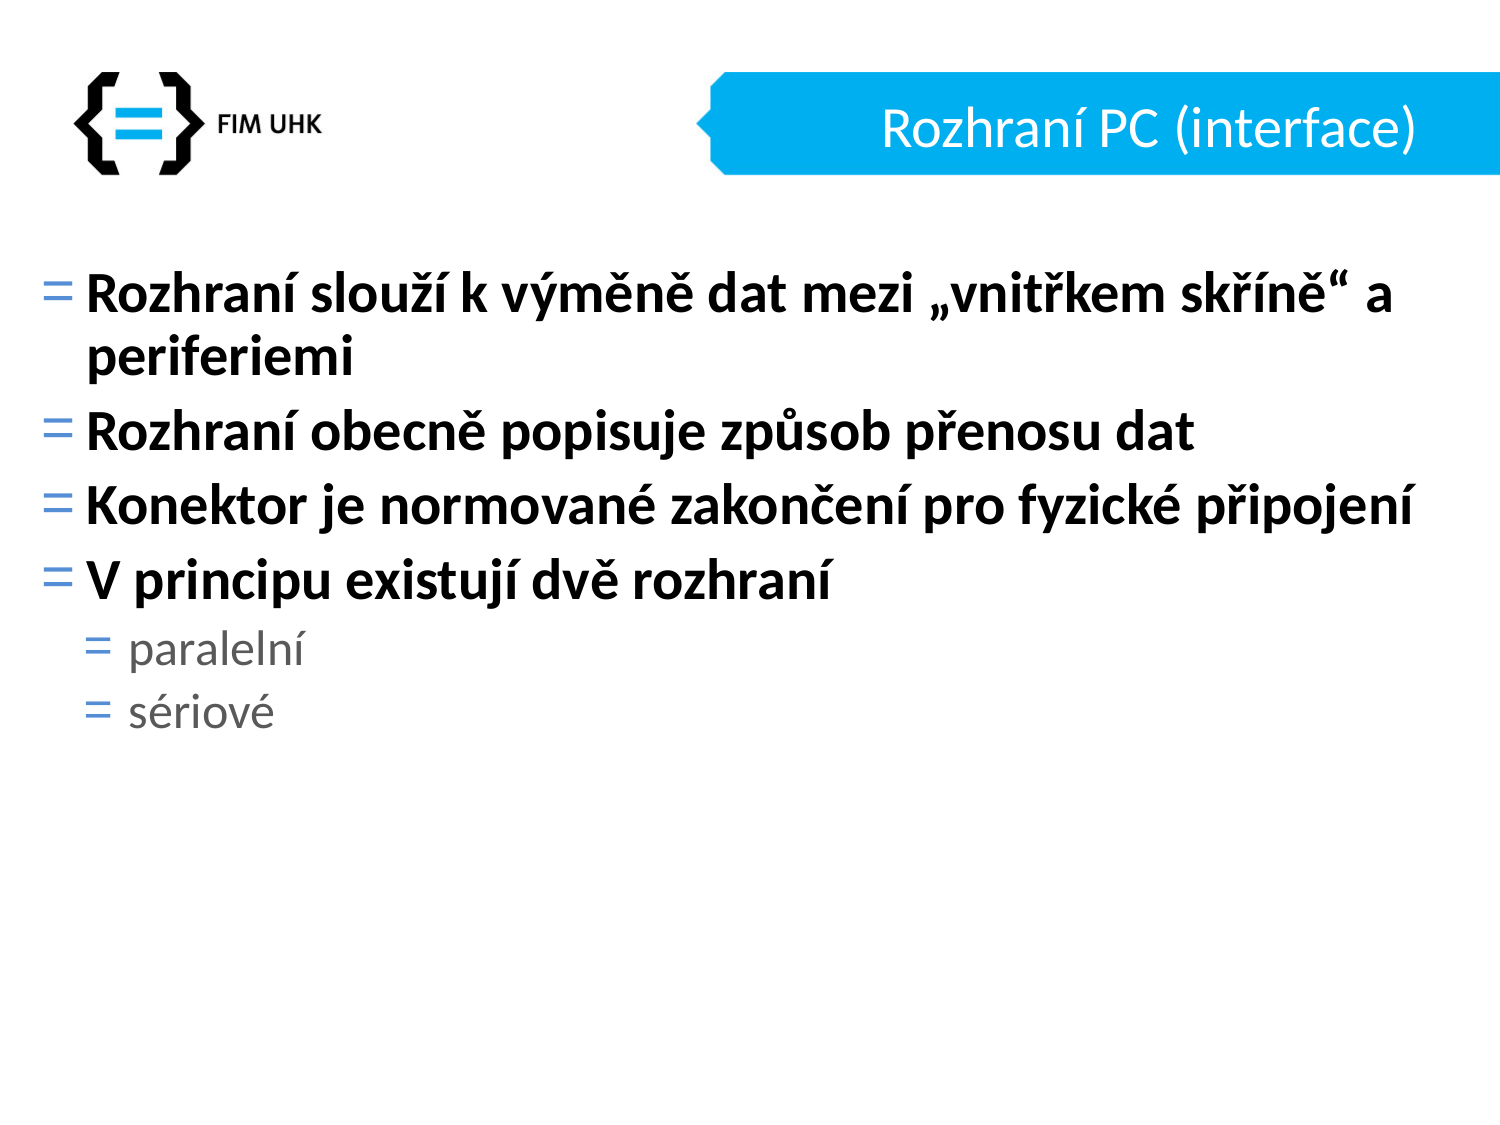

# Rozhraní PC (interface)
Rozhraní slouží k výměně dat mezi „vnitřkem skříně“ a periferiemi
Rozhraní obecně popisuje způsob přenosu dat
Konektor je normované zakončení pro fyzické připojení
V principu existují dvě rozhraní
paralelní
sériové